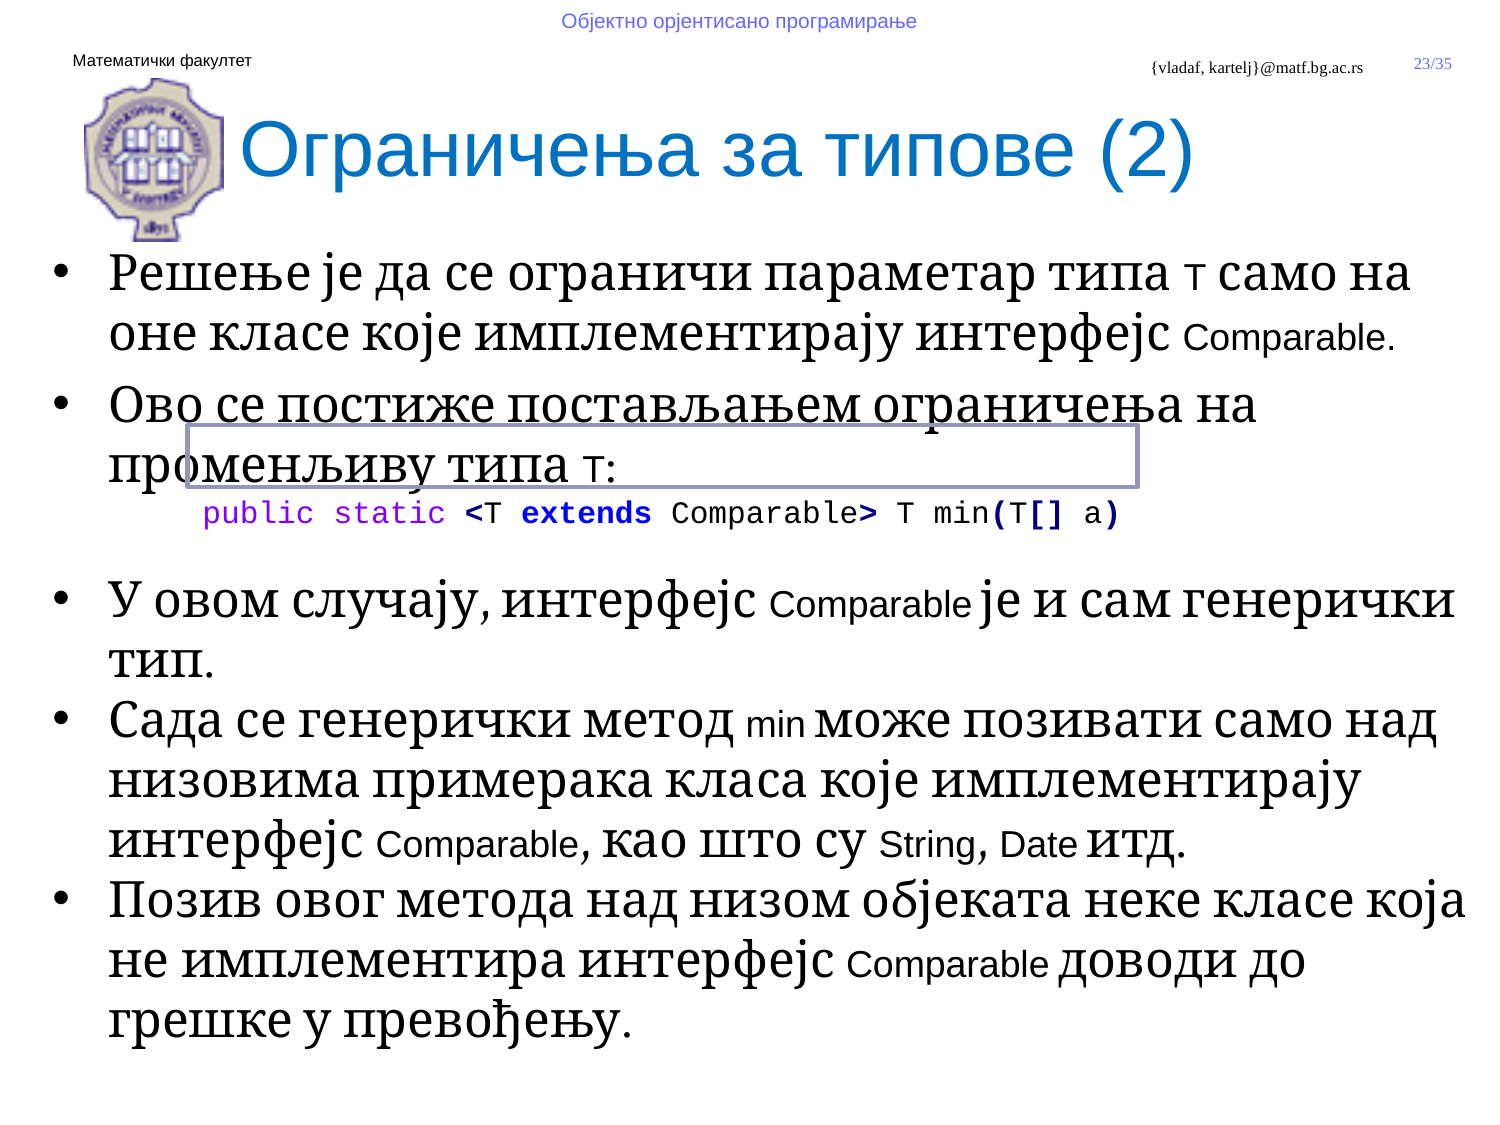

Ограничења за типове (2)
Решење је да се ограничи параметар типа T само на оне класе које имплементирају интерфејс Comparable.
Ово се постиже постављањем ограничења на променљиву типа T:
	public static <T extends Comparable> T min(T[] a)

У овом случају, интерфејс Comparable је и сам генерички тип.
Сада се генерички метод min може позивати само над низовима примерака класа које имплементирају интерфејс Comparable, као што су String, Date итд.
Позив овог метода над низом објеката неке класе која не имплементира интерфејс Comparable доводи до грешке у превођењу.